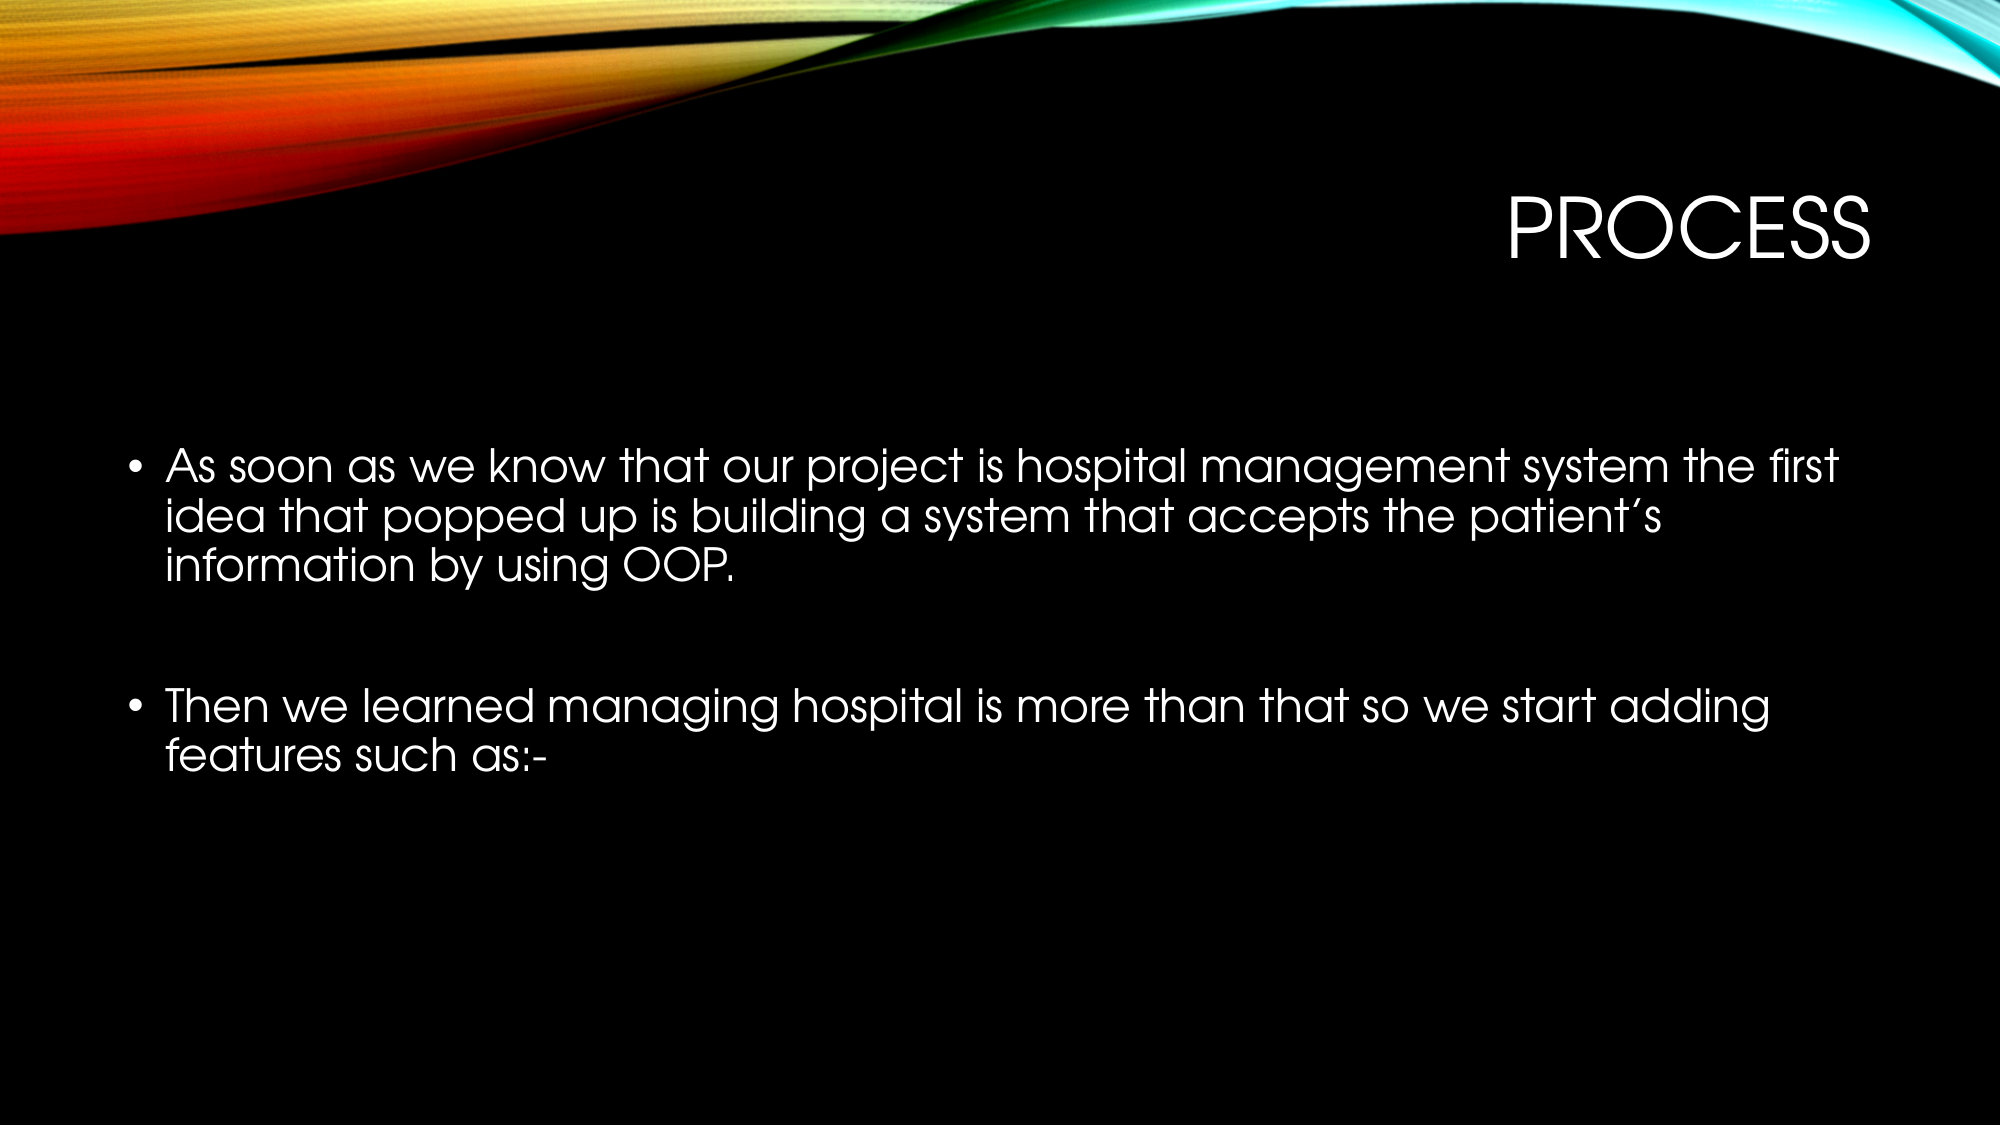

# Process

As soon as we know that our project is hospital management system the first idea that popped up is building a system that accepts the patient’s information by using OOP.

Then we learned managing hospital is more than that so we start adding features such as:-